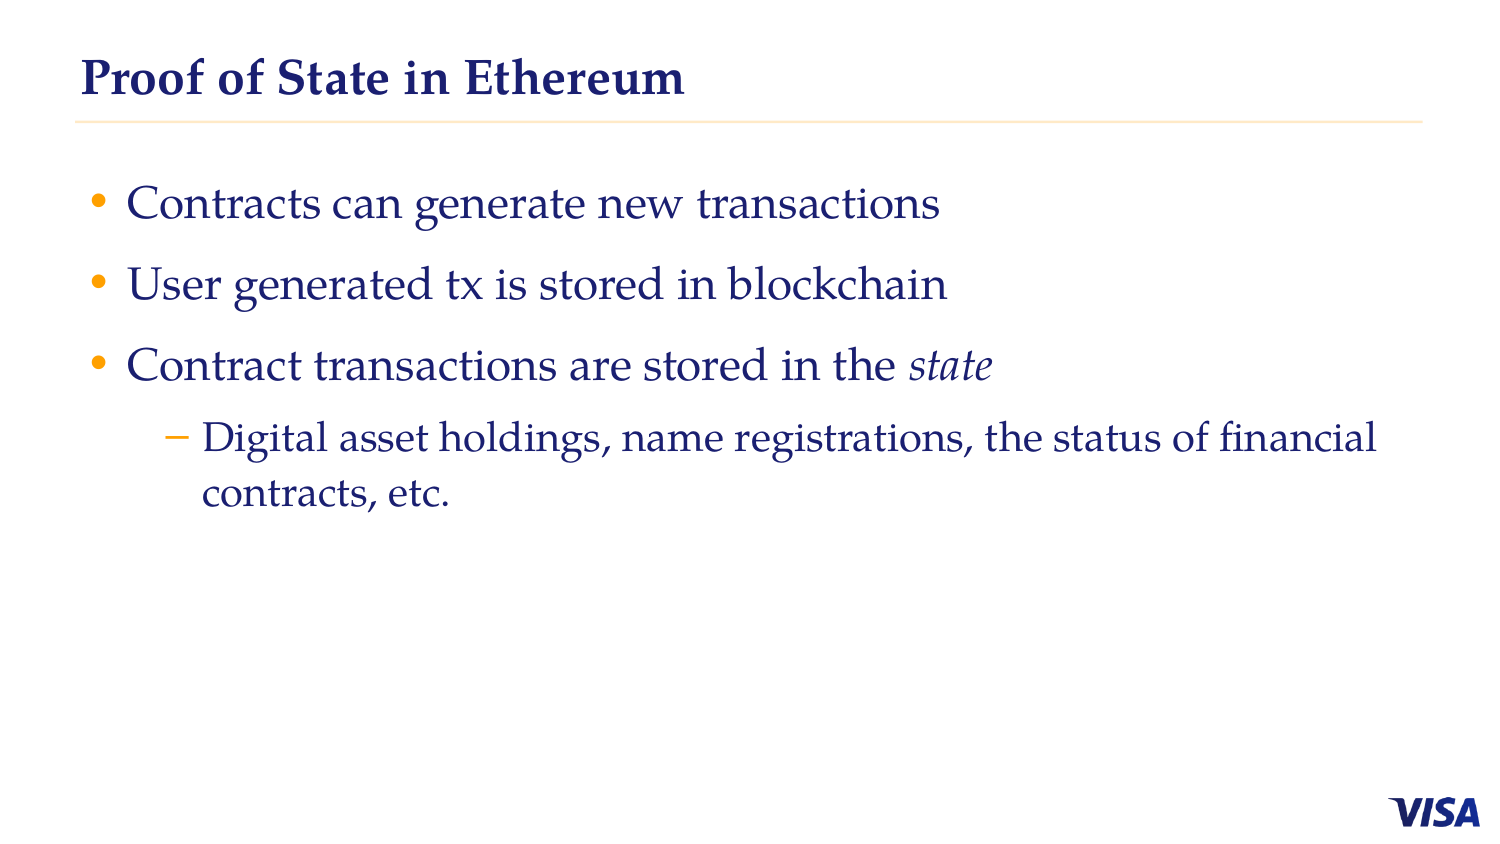

# Proof of State in Ethereum
Contracts can generate new transactions
User generated tx is stored in blockchain
Contract transactions are stored in the state
Digital asset holdings, name registrations, the status of financial contracts, etc.